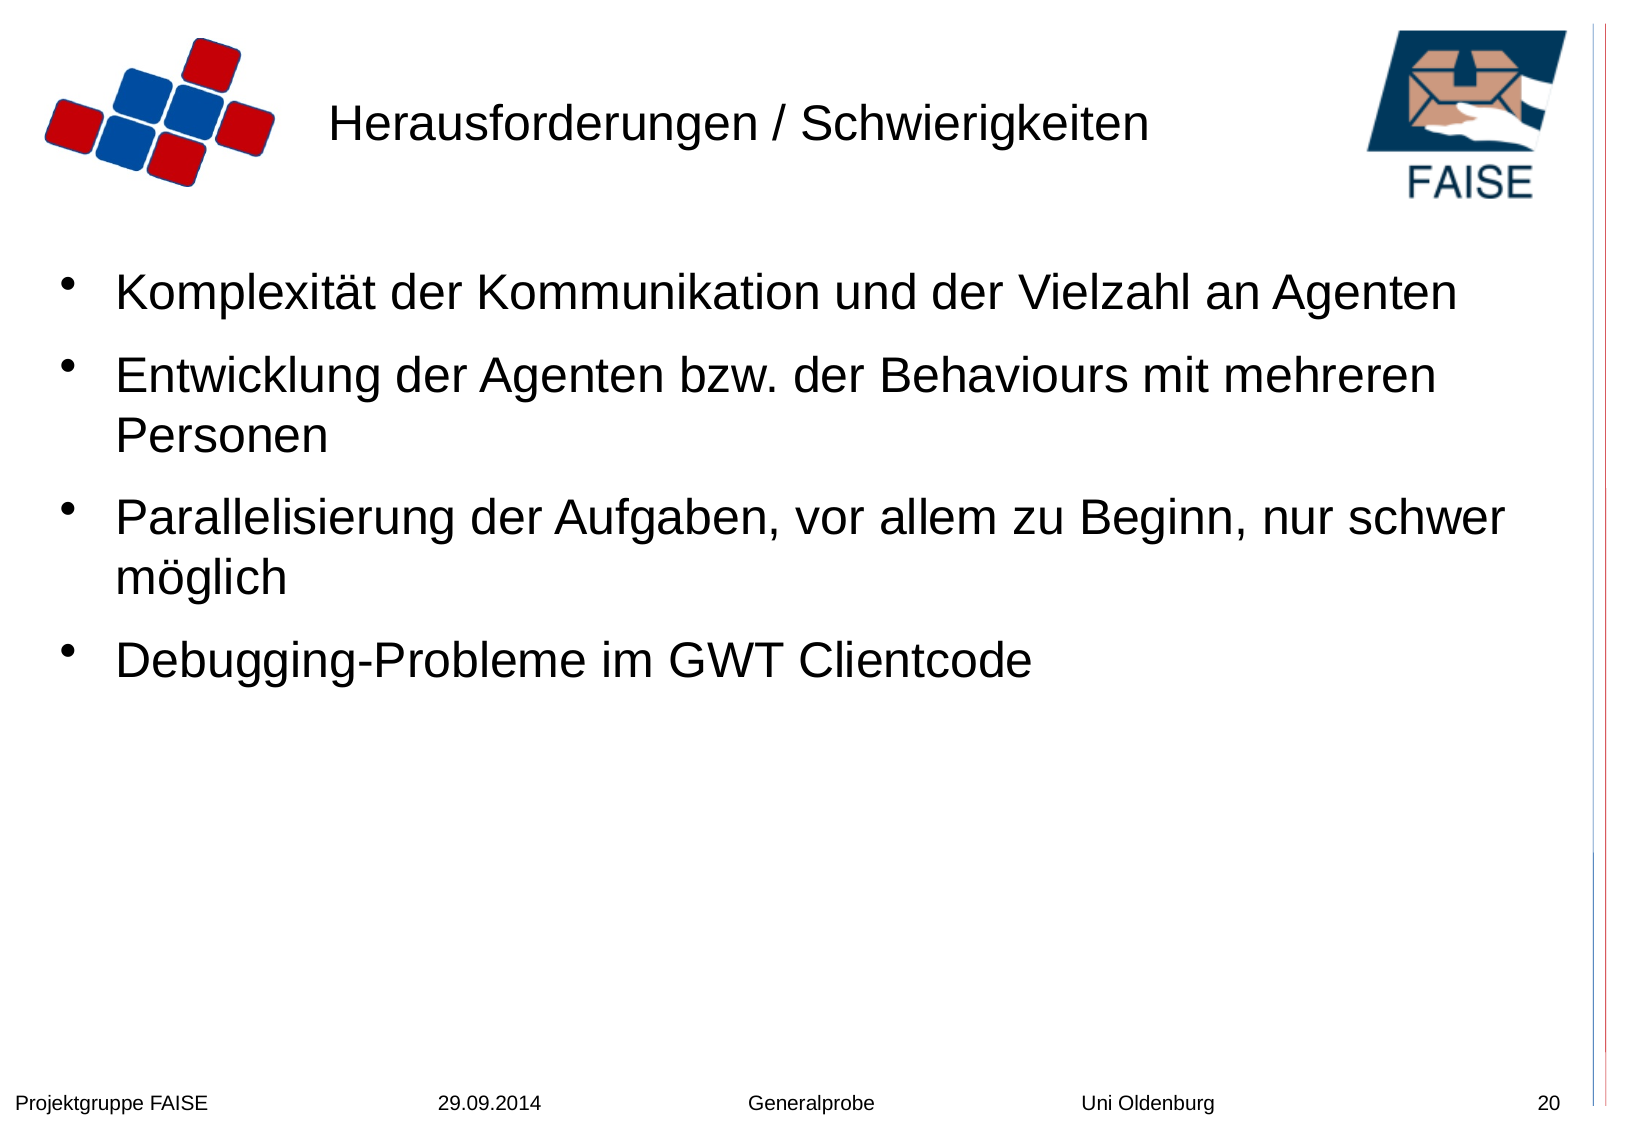

# Herausforderungen / Schwierigkeiten
Komplexität der Kommunikation und der Vielzahl an Agenten
Entwicklung der Agenten bzw. der Behaviours mit mehreren Personen
Parallelisierung der Aufgaben, vor allem zu Beginn, nur schwer möglich
Debugging-Probleme im GWT Clientcode
Projektgruppe FAISE                                        29.09.2014                                    Generalprobe                                    Uni Oldenburg
20